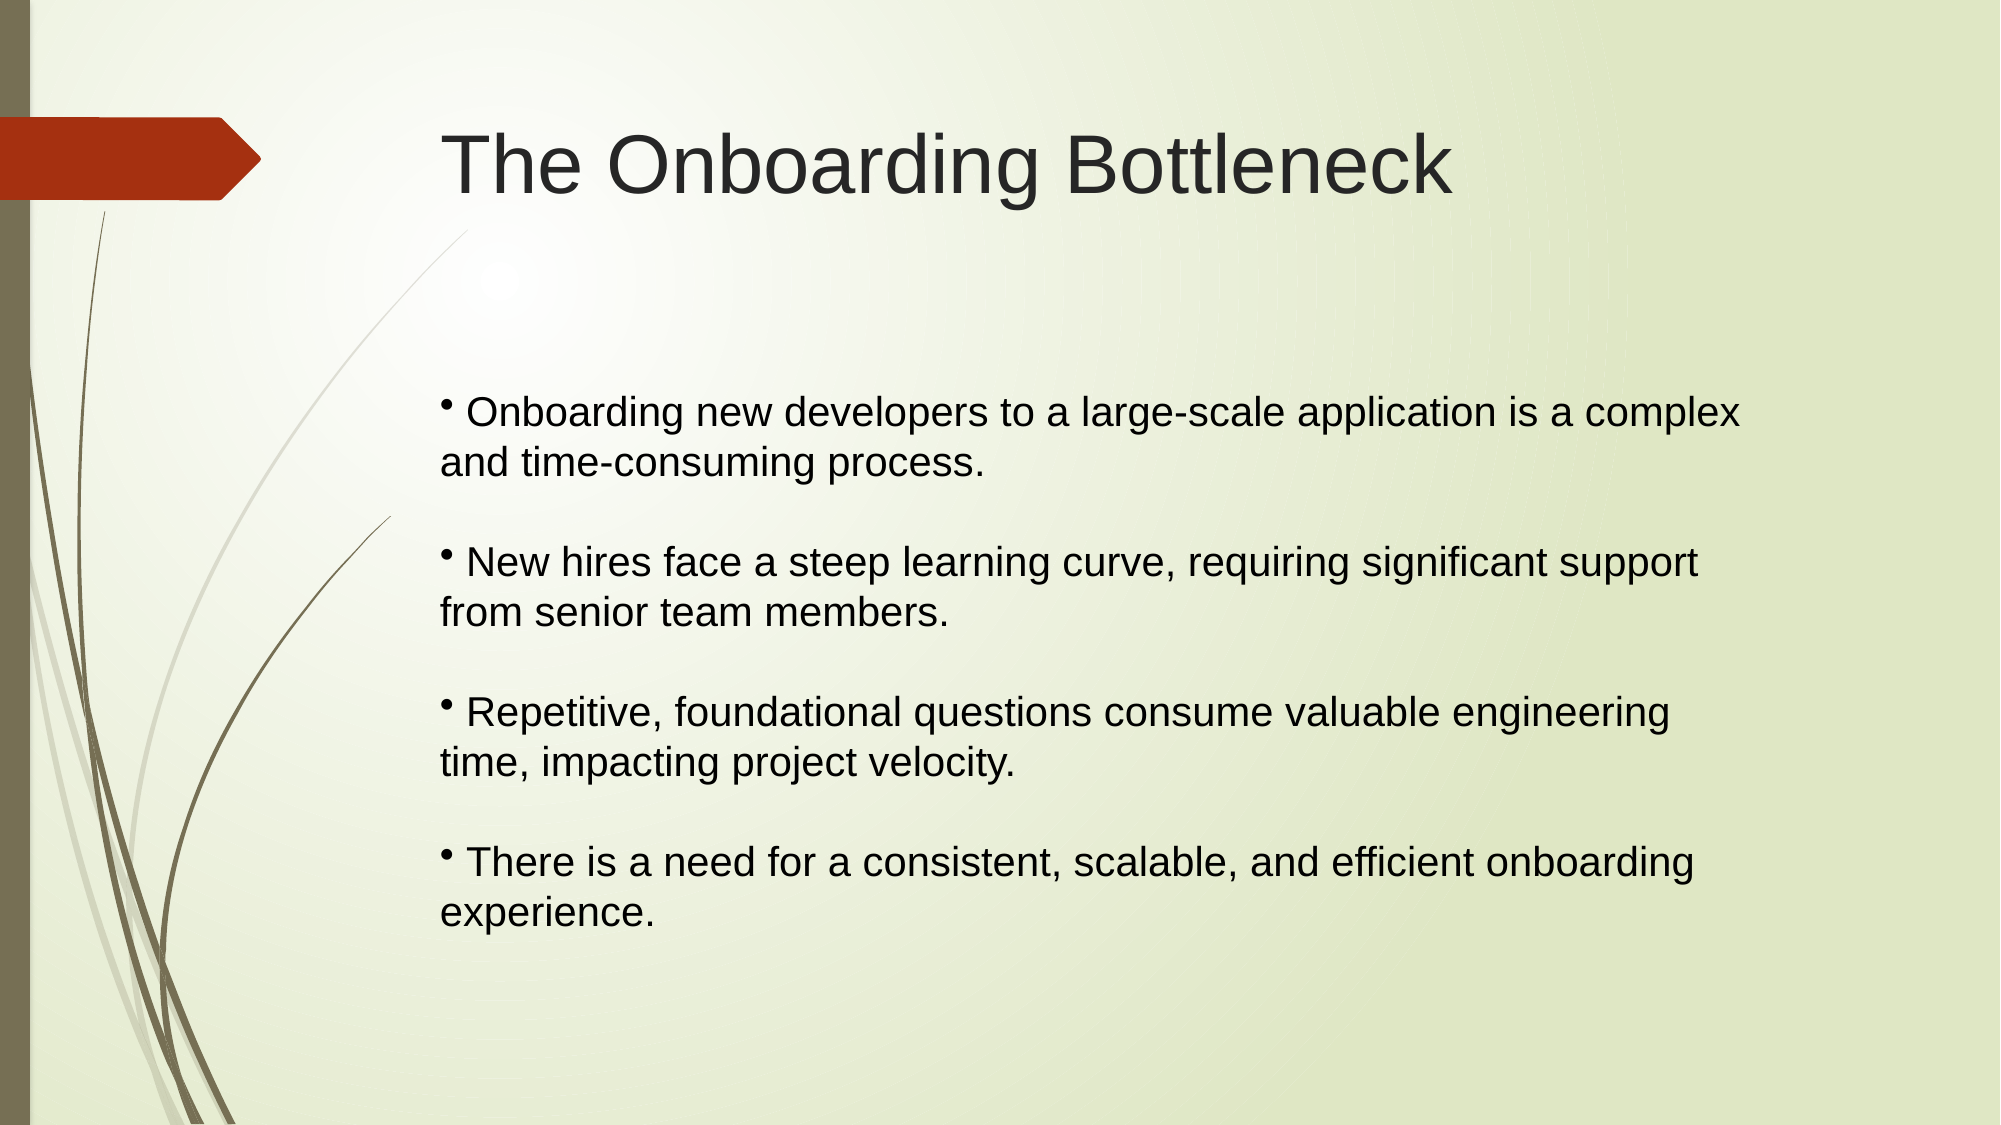

# The Onboarding Bottleneck
 Onboarding new developers to a large-scale application is a complex and time-consuming process.

 New hires face a steep learning curve, requiring significant support from senior team members.

 Repetitive, foundational questions consume valuable engineering time, impacting project velocity.

 There is a need for a consistent, scalable, and efficient onboarding experience.